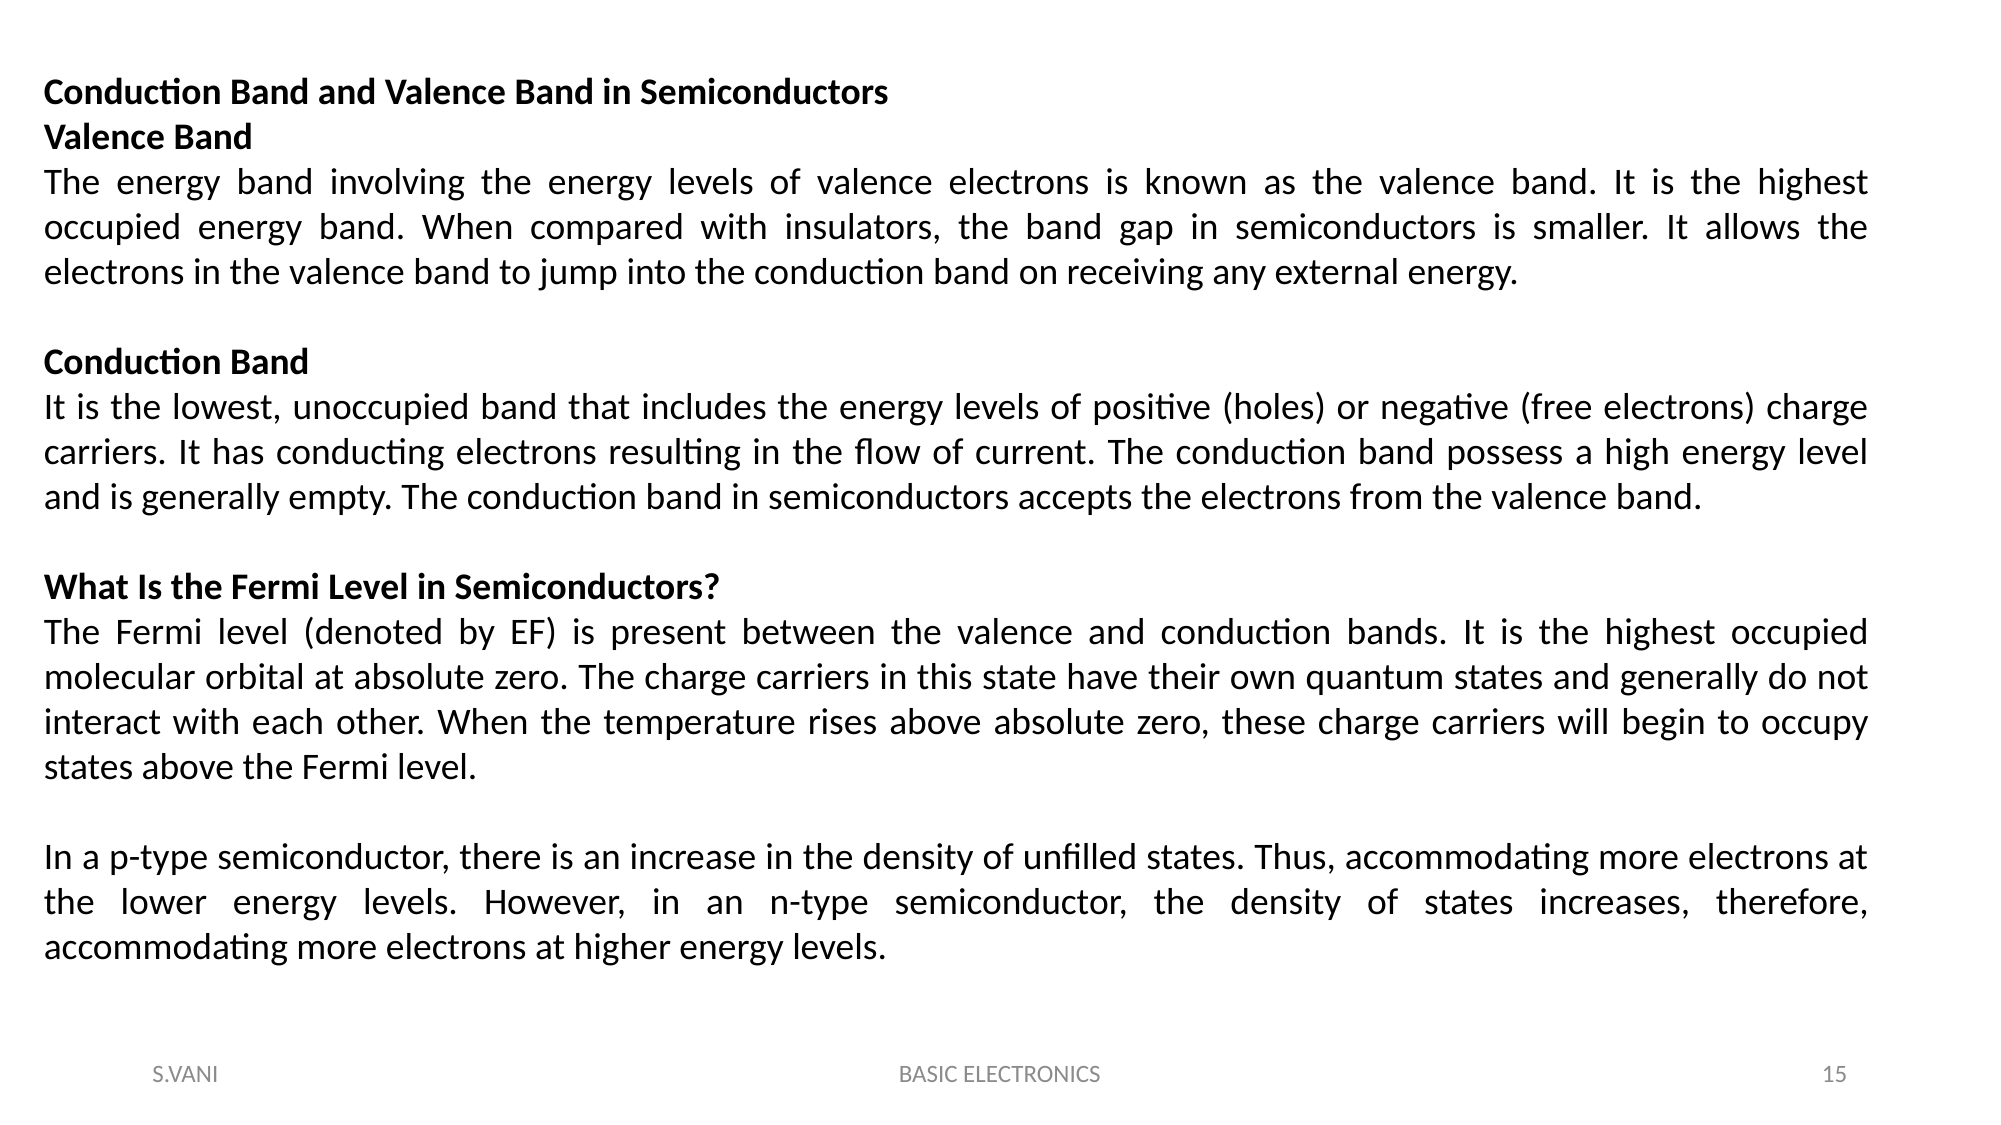

Conduction Band and Valence Band in Semiconductors
Valence Band
The energy band involving the energy levels of valence electrons is known as the valence band. It is the highest occupied energy band. When compared with insulators, the band gap in semiconductors is smaller. It allows the electrons in the valence band to jump into the conduction band on receiving any external energy.

Conduction Band
It is the lowest, unoccupied band that includes the energy levels of positive (holes) or negative (free electrons) charge carriers. It has conducting electrons resulting in the flow of current. The conduction band possess a high energy level and is generally empty. The conduction band in semiconductors accepts the electrons from the valence band.

What Is the Fermi Level in Semiconductors?
The Fermi level (denoted by EF) is present between the valence and conduction bands. It is the highest occupied molecular orbital at absolute zero. The charge carriers in this state have their own quantum states and generally do not interact with each other. When the temperature rises above absolute zero, these charge carriers will begin to occupy states above the Fermi level.

In a p-type semiconductor, there is an increase in the density of unfilled states. Thus, accommodating more electrons at the lower energy levels. However, in an n-type semiconductor, the density of states increases, therefore, accommodating more electrons at higher energy levels.
S.VANI
BASIC ELECTRONICS
15